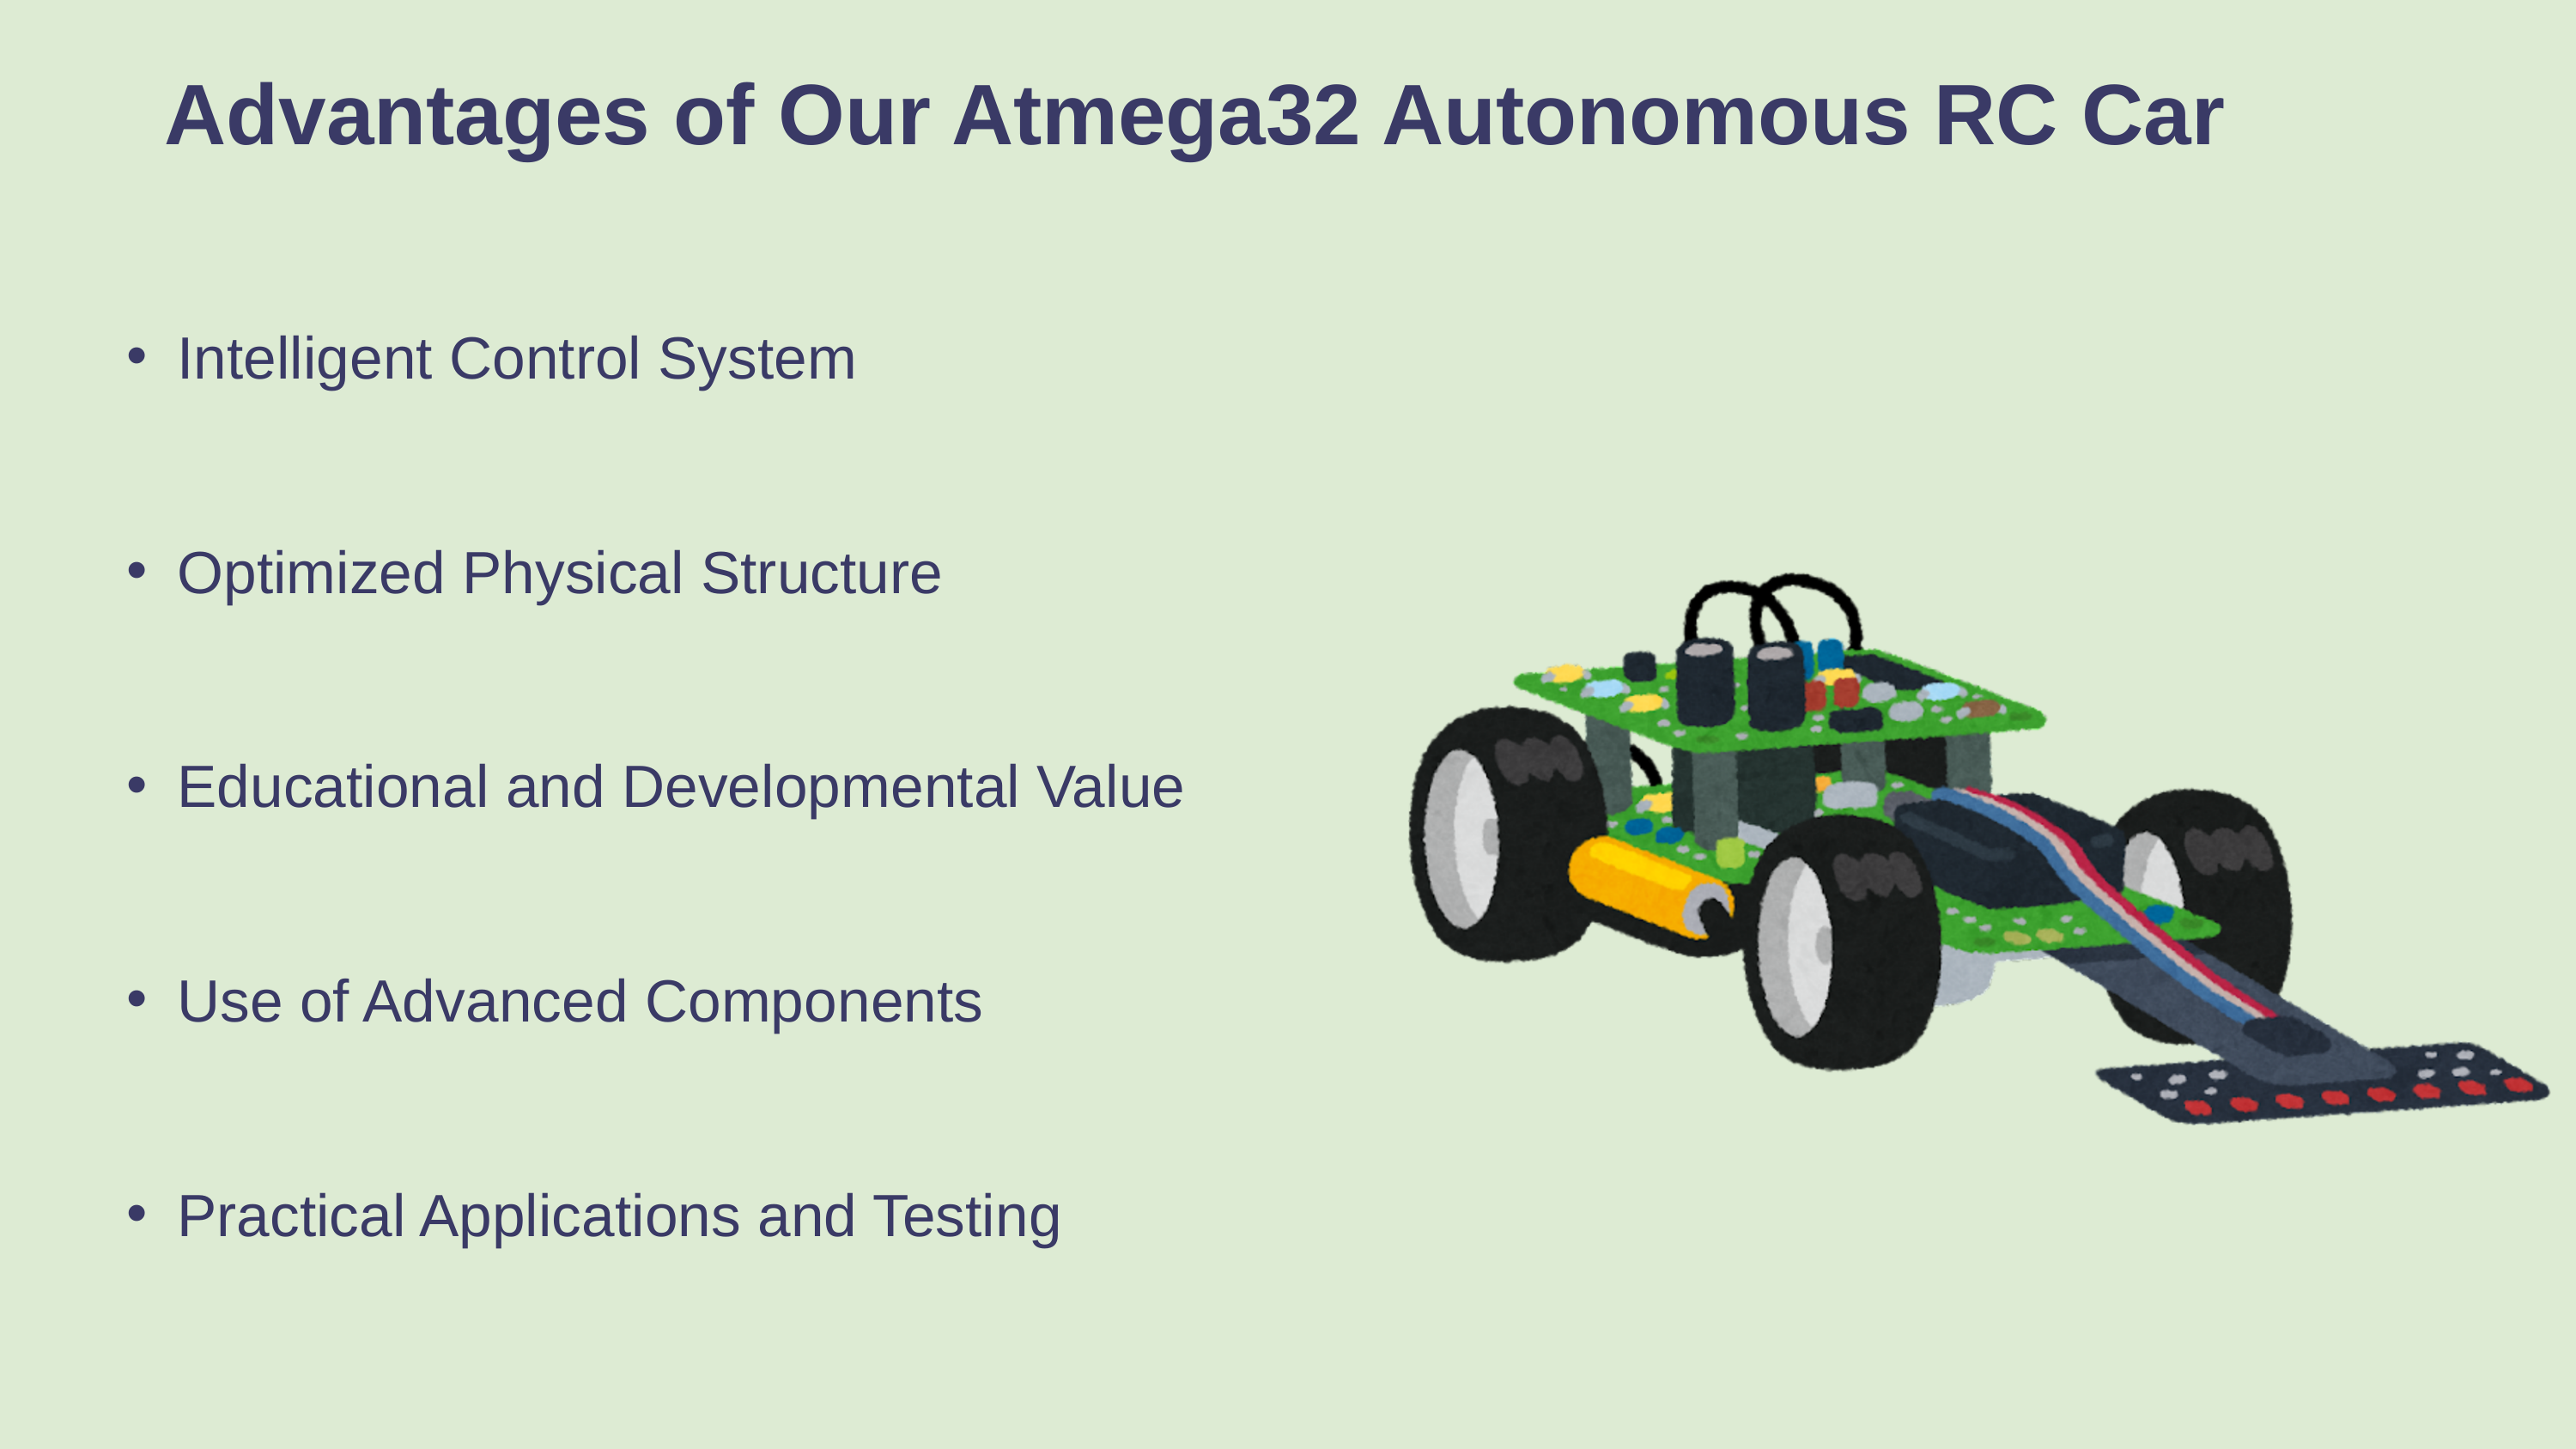

Advantages of Our Atmega32 Autonomous RC Car

Intelligent Control System

Optimized Physical Structure

Educational and Developmental Value

Use of Advanced Components

Practical Applications and Testing